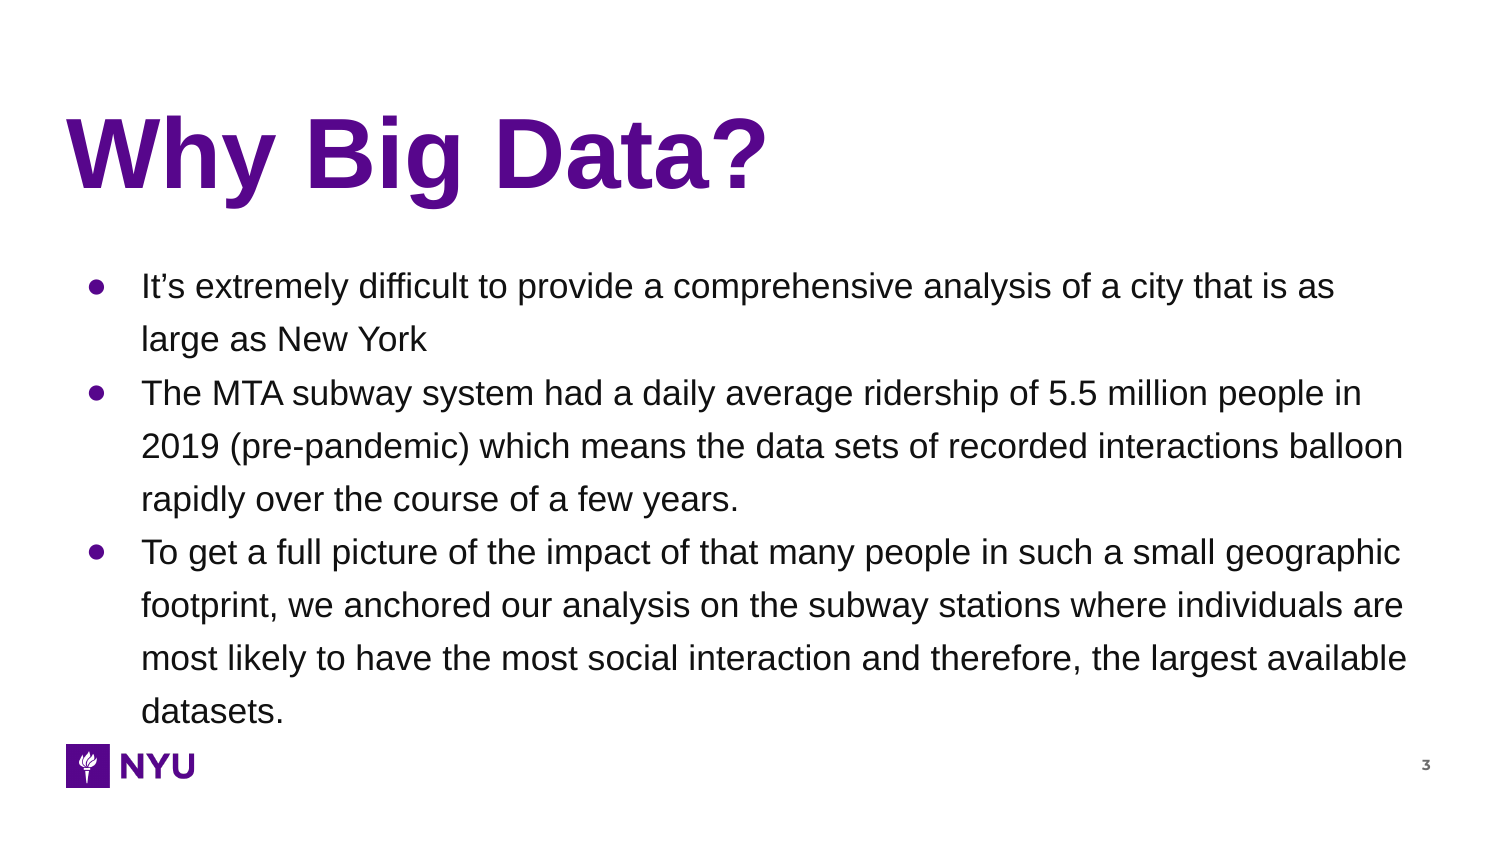

# Why Big Data?

It’s extremely difficult to provide a comprehensive analysis of a city that is as large as New York
The MTA subway system had a daily average ridership of 5.5 million people in 2019 (pre-pandemic) which means the data sets of recorded interactions balloon rapidly over the course of a few years.
To get a full picture of the impact of that many people in such a small geographic footprint, we anchored our analysis on the subway stations where individuals are most likely to have the most social interaction and therefore, the largest available datasets.